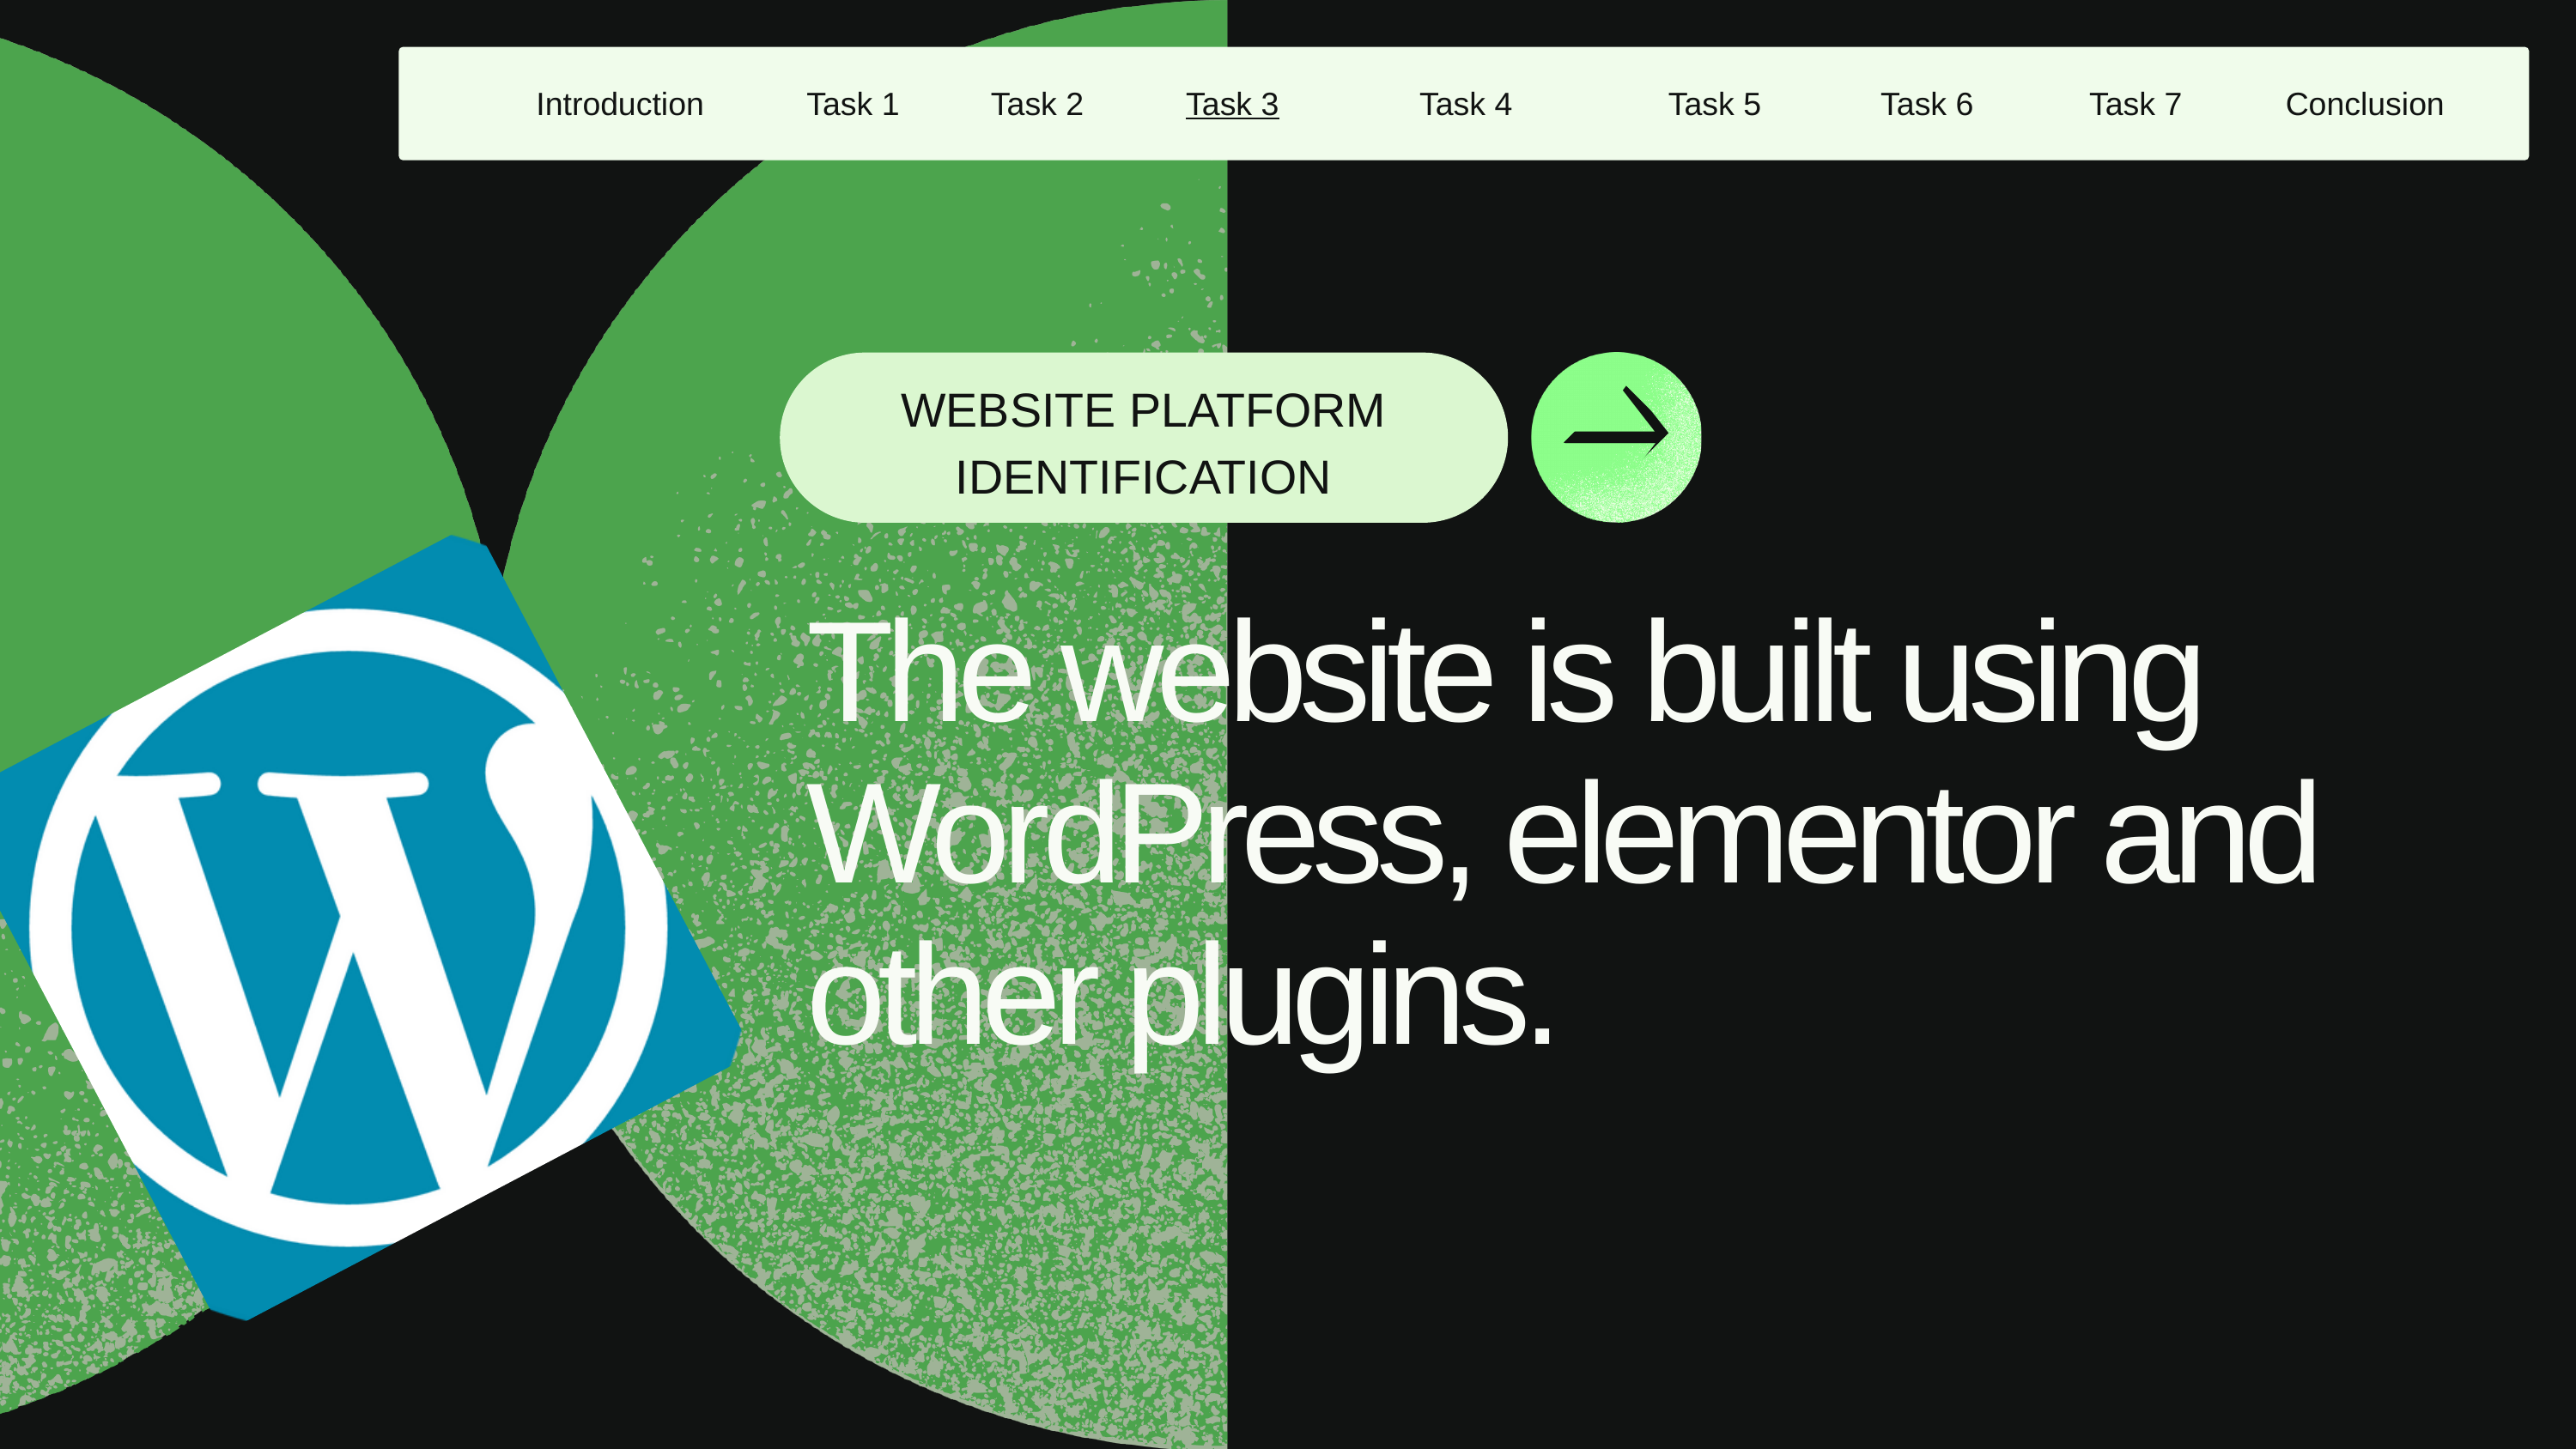

Introduction
Task 1
Task 2
Task 3
Task 4
Task 5
Task 6
Task 7
Conclusion
Overview
Next Phase
Discussion

WEBSITE PLATFORM IDENTIFICATION

The website is built using WordPress, elementor and other plugins.